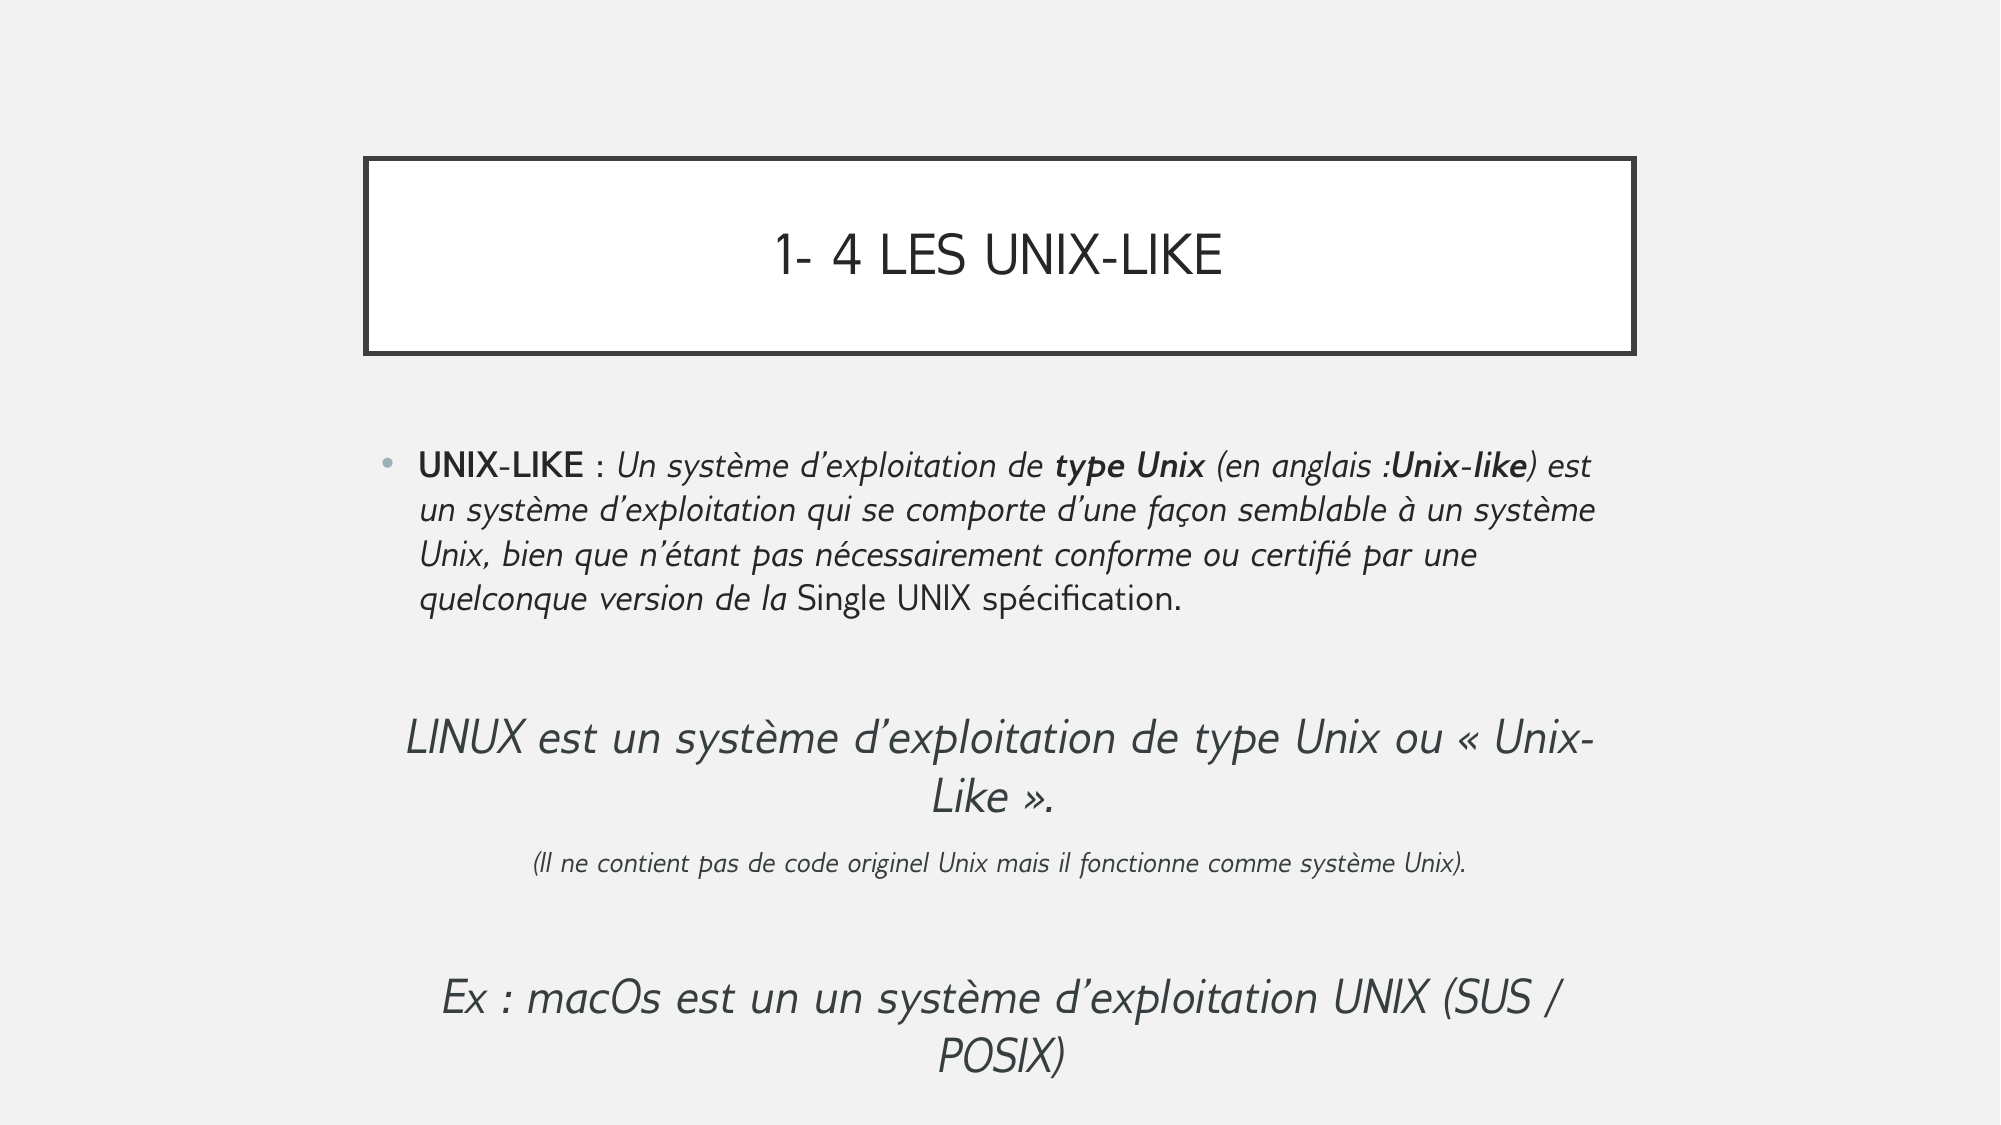

# 1- 4 LES UNIX-LIKE
UNIX-LIKE : Un système d’exploitation de type Unix (en anglais :Unix-like) est un système d’exploitation qui se comporte d’une façon semblable à un système Unix, bien que n’étant pas nécessairement conforme ou certifié par une quelconque version de la Single UNIX spécification.

LINUX est un système d’exploitation de type Unix ou « Unix-Like ».
(Il ne contient pas de code originel Unix mais il fonctionne comme système Unix).

Ex : macOs est un un système d’exploitation UNIX (SUS / POSIX)